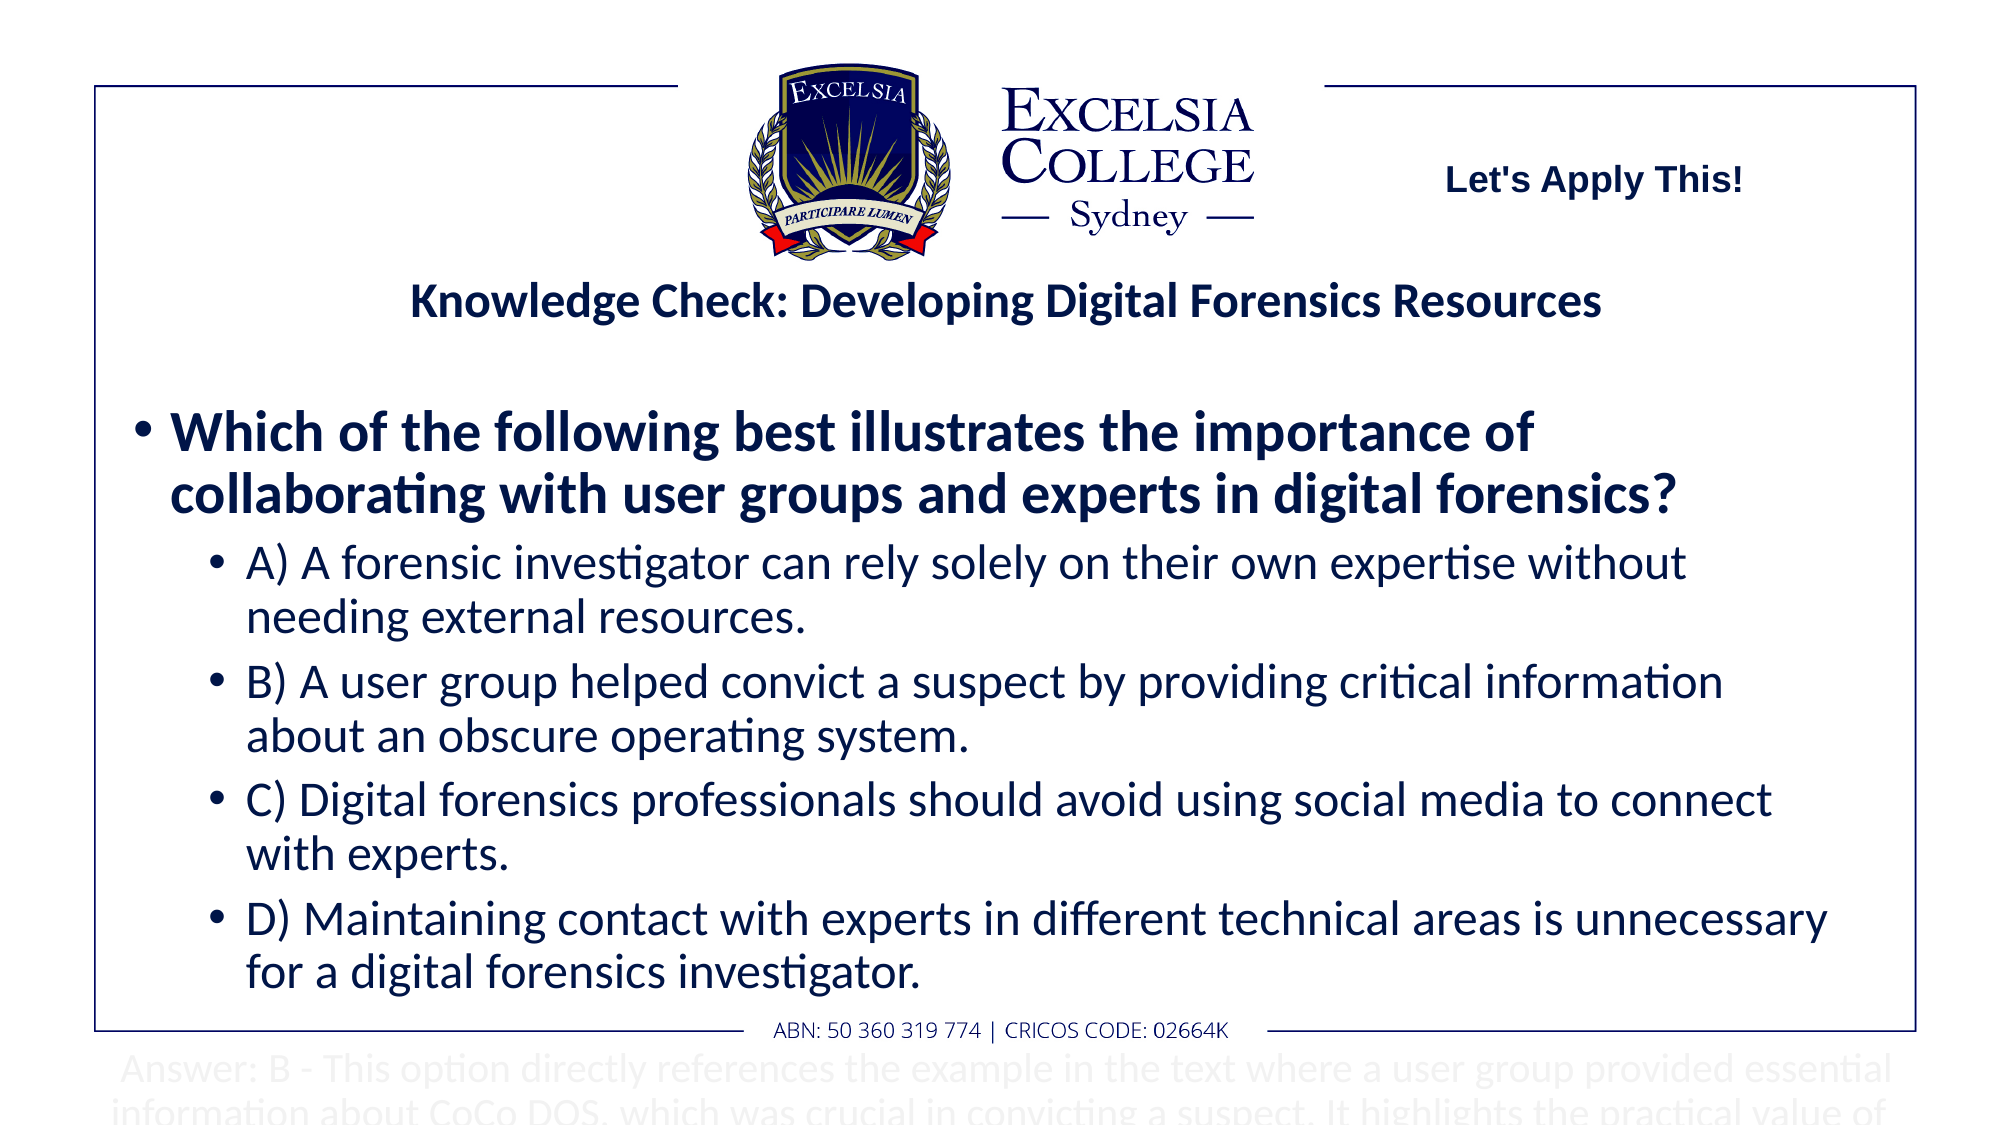

Let's Apply This!
# Knowledge Check: Developing Digital Forensics Resources

Which of the following best illustrates the importance of collaborating with user groups and experts in digital forensics?
A) A forensic investigator can rely solely on their own expertise without needing external resources.
B) A user group helped convict a suspect by providing critical information about an obscure operating system.
C) Digital forensics professionals should avoid using social media to connect with experts.
D) Maintaining contact with experts in different technical areas is unnecessary for a digital forensics investigator.

 Answer: B - This option directly references the example in the text where a user group provided essential information about CoCo DOS, which was crucial in convicting a suspect. It highlights the practical value of collaboration with user groups and experts in overcoming technical challenges.